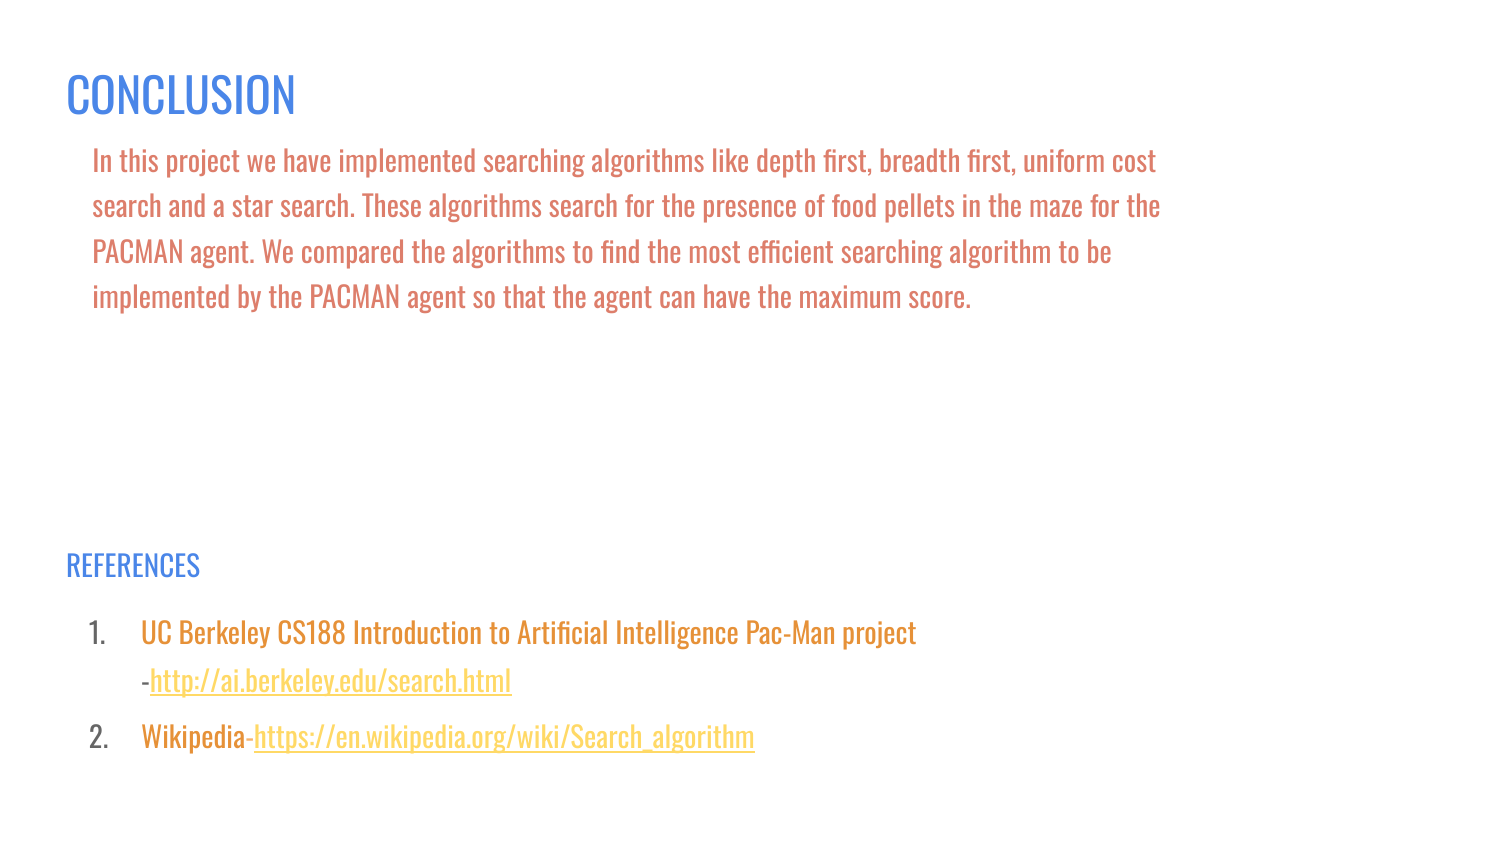

# CONCLUSION

In this project we have implemented searching algorithms like depth first, breadth first, uniform cost search and a star search. These algorithms search for the presence of food pellets in the maze for the PACMAN agent. We compared the algorithms to find the most efficient searching algorithm to be implemented by the PACMAN agent so that the agent can have the maximum score.

REFERENCES
UC Berkeley CS188 Introduction to Artificial Intelligence Pac-Man project -http://ai.berkeley.edu/search.html
Wikipedia-https://en.wikipedia.org/wiki/Search_algorithm